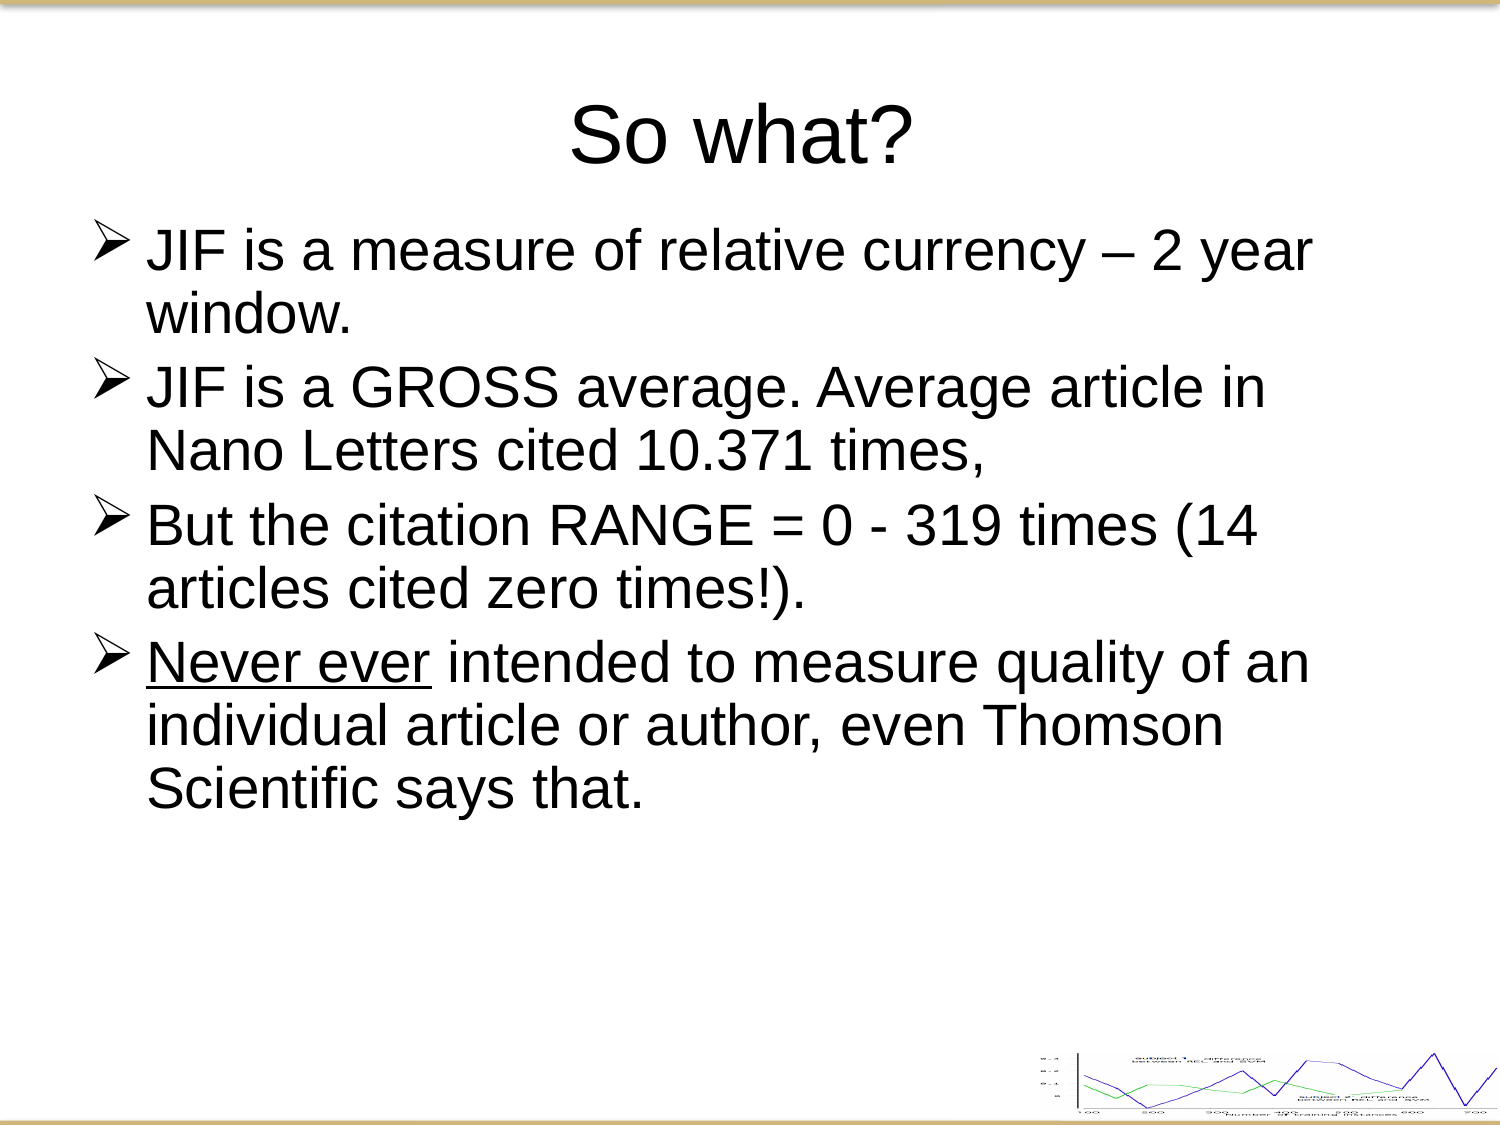

So what?
JIF is a measure of relative currency – 2 year window.
JIF is a GROSS average. Average article in Nano Letters cited 10.371 times,
But the citation RANGE = 0 - 319 times (14 articles cited zero times!).
Never ever intended to measure quality of an individual article or author, even Thomson Scientific says that.